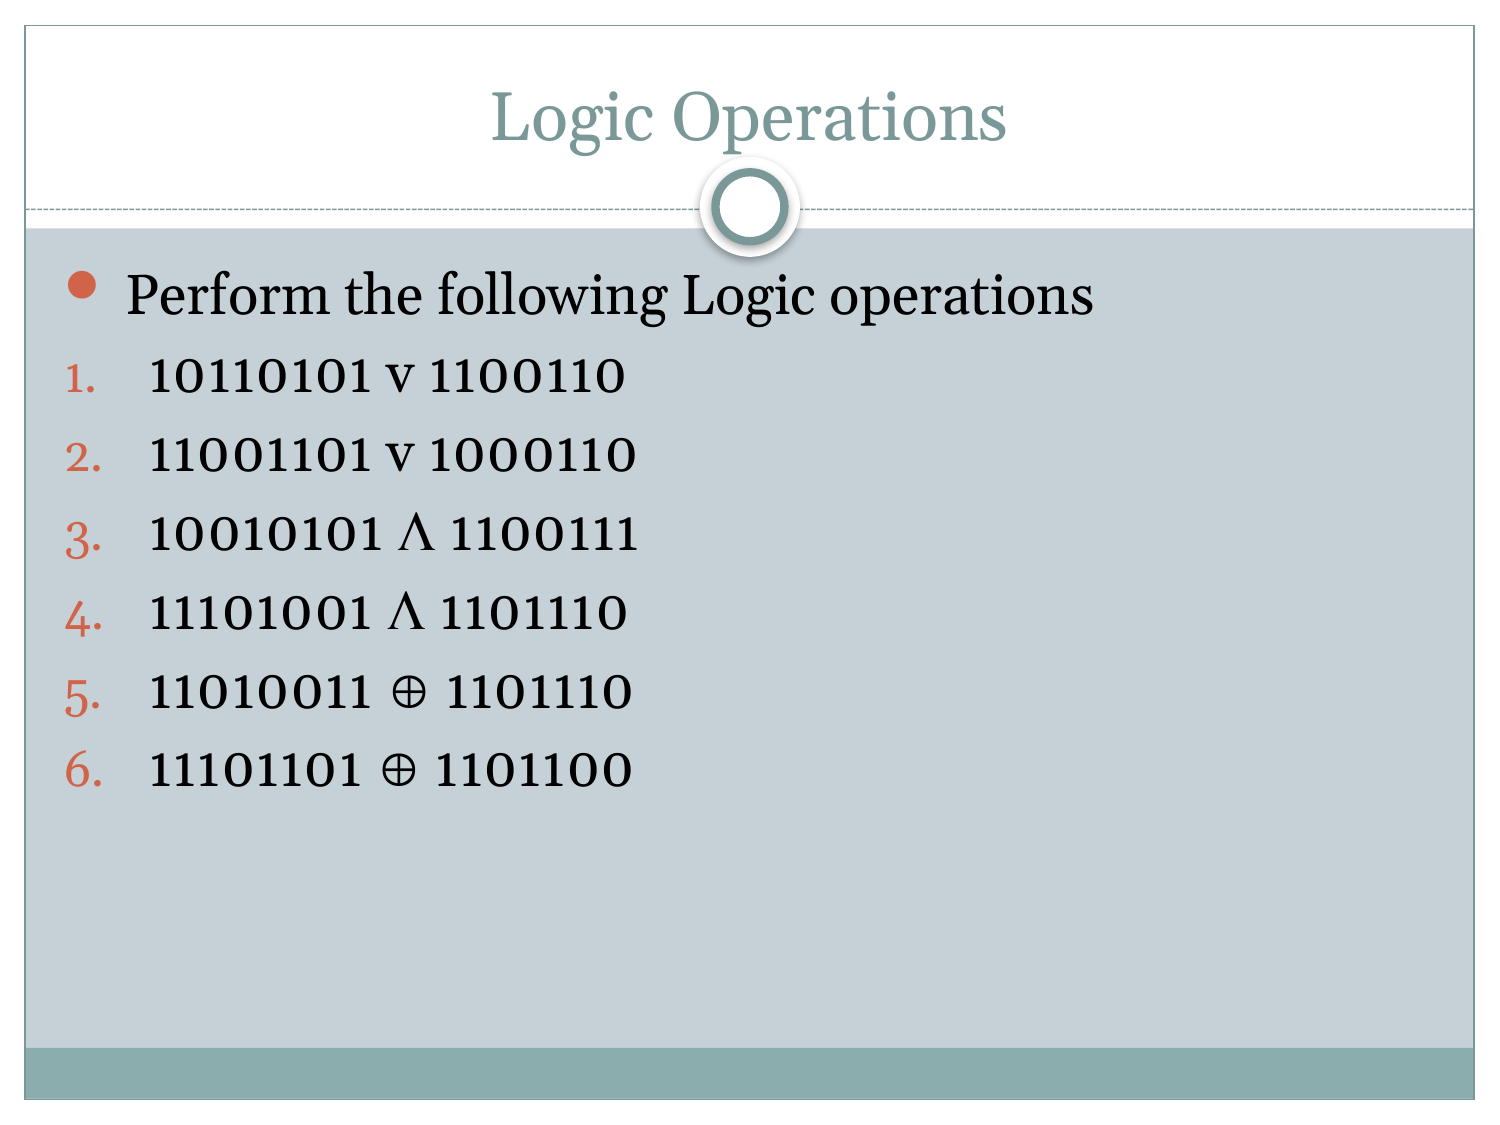

# Logic Operations
 Perform the following Logic operations
10110101 v 1100110
11001101 v 1000110
10010101 Λ 1100111
11101001 Λ 1101110
11010011 ⊕ 1101110
11101101 ⊕ 1101100